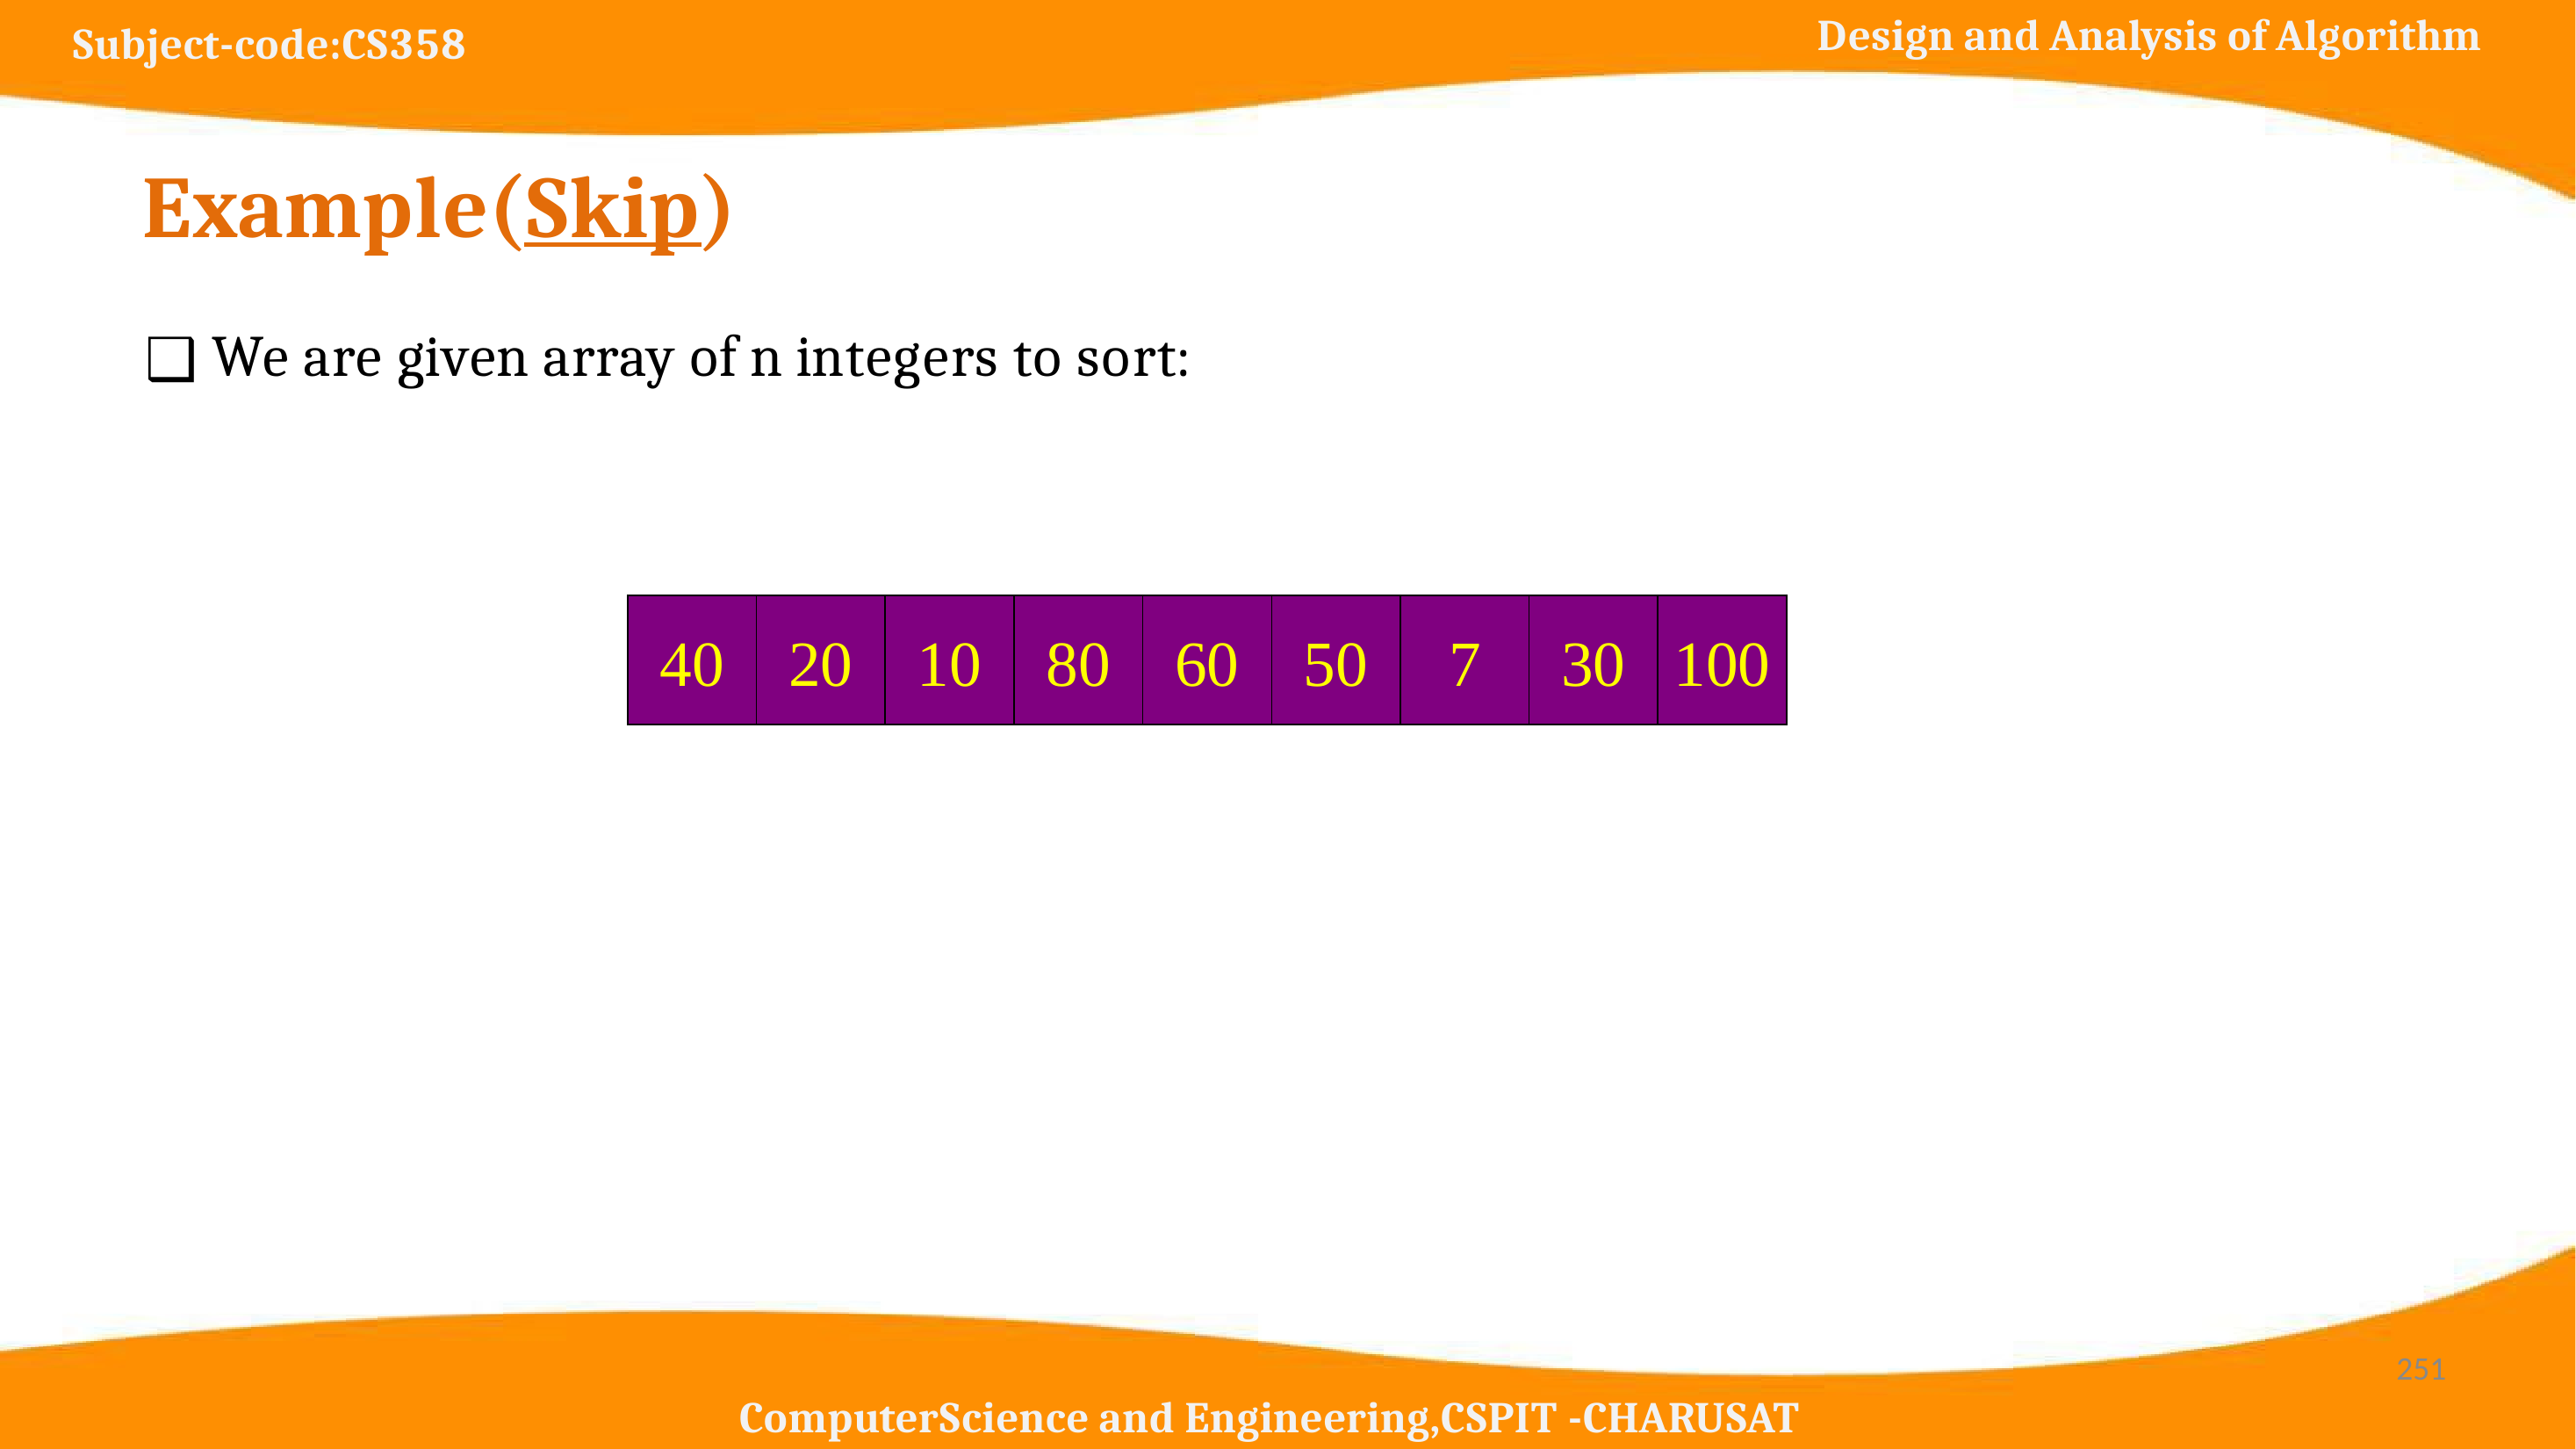

# Example(Skip)
We are given array of n integers to sort:
40
20
10
80
60
50
7
30
100
251